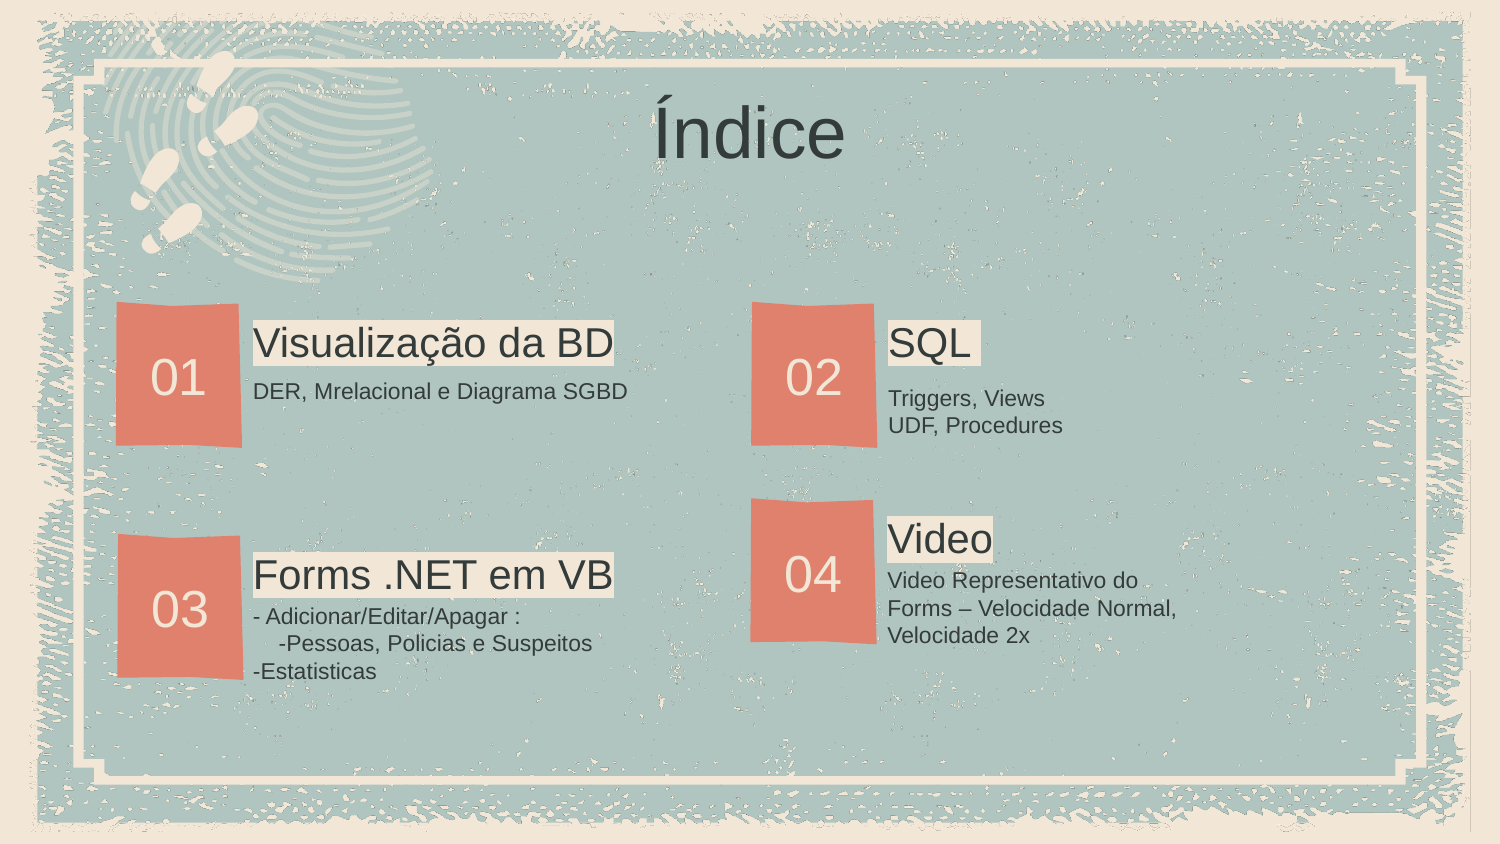

Índice

SQL
# Visualização da BD
01
02
DER, Mrelacional e Diagrama SGBD
Triggers, Views
UDF, Procedures

Video
04

Forms .NET em VB
03
Video Representativo do Forms – Velocidade Normal, Velocidade 2x
- Adicionar/Editar/Apagar :
    -Pessoas, Policias e Suspeitos
-Estatisticas